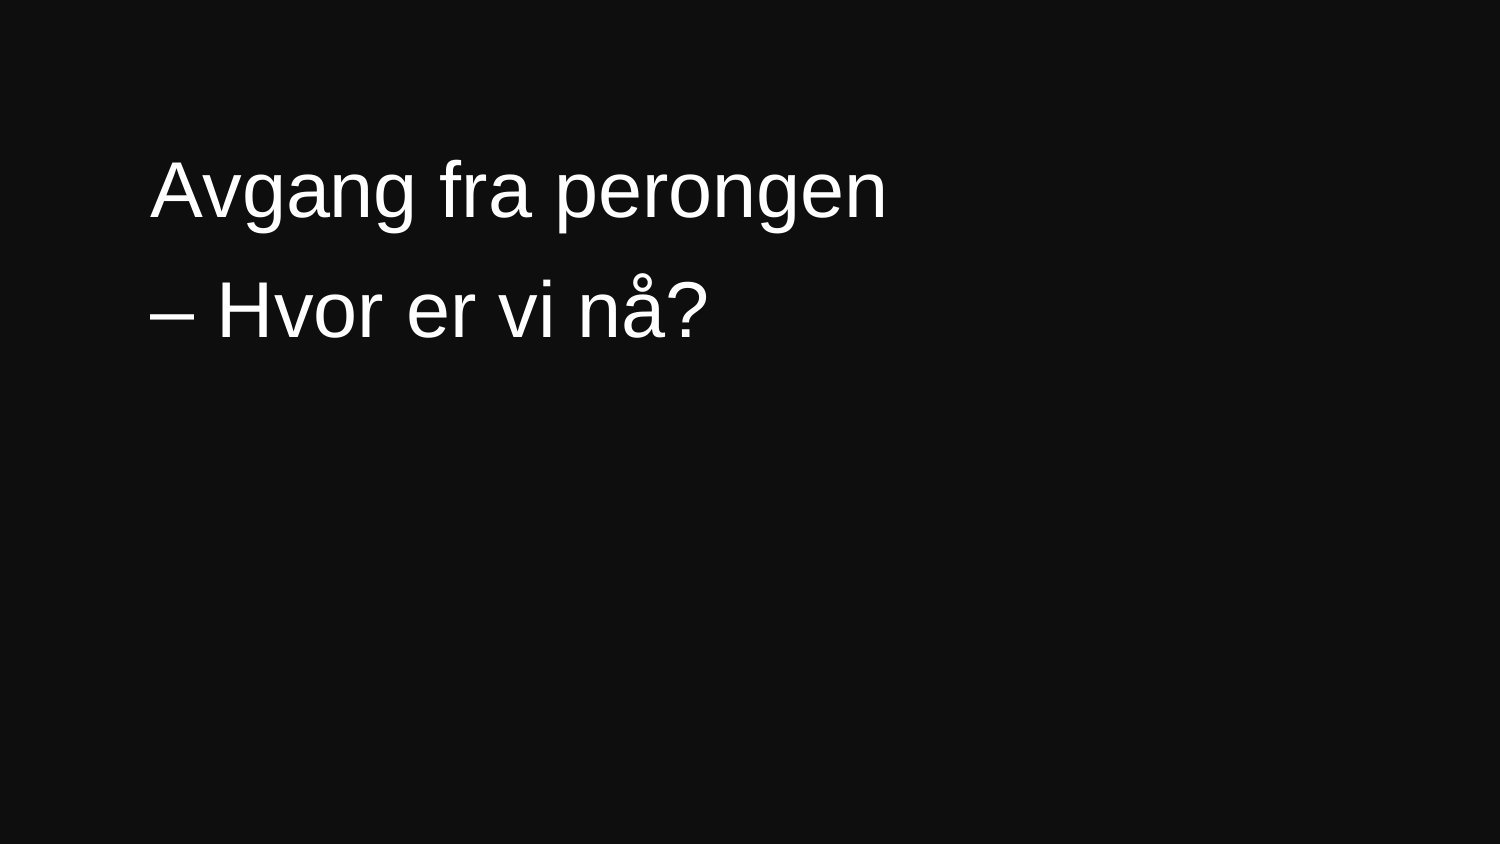

Avgang fra perongen
– Hvor er vi nå?